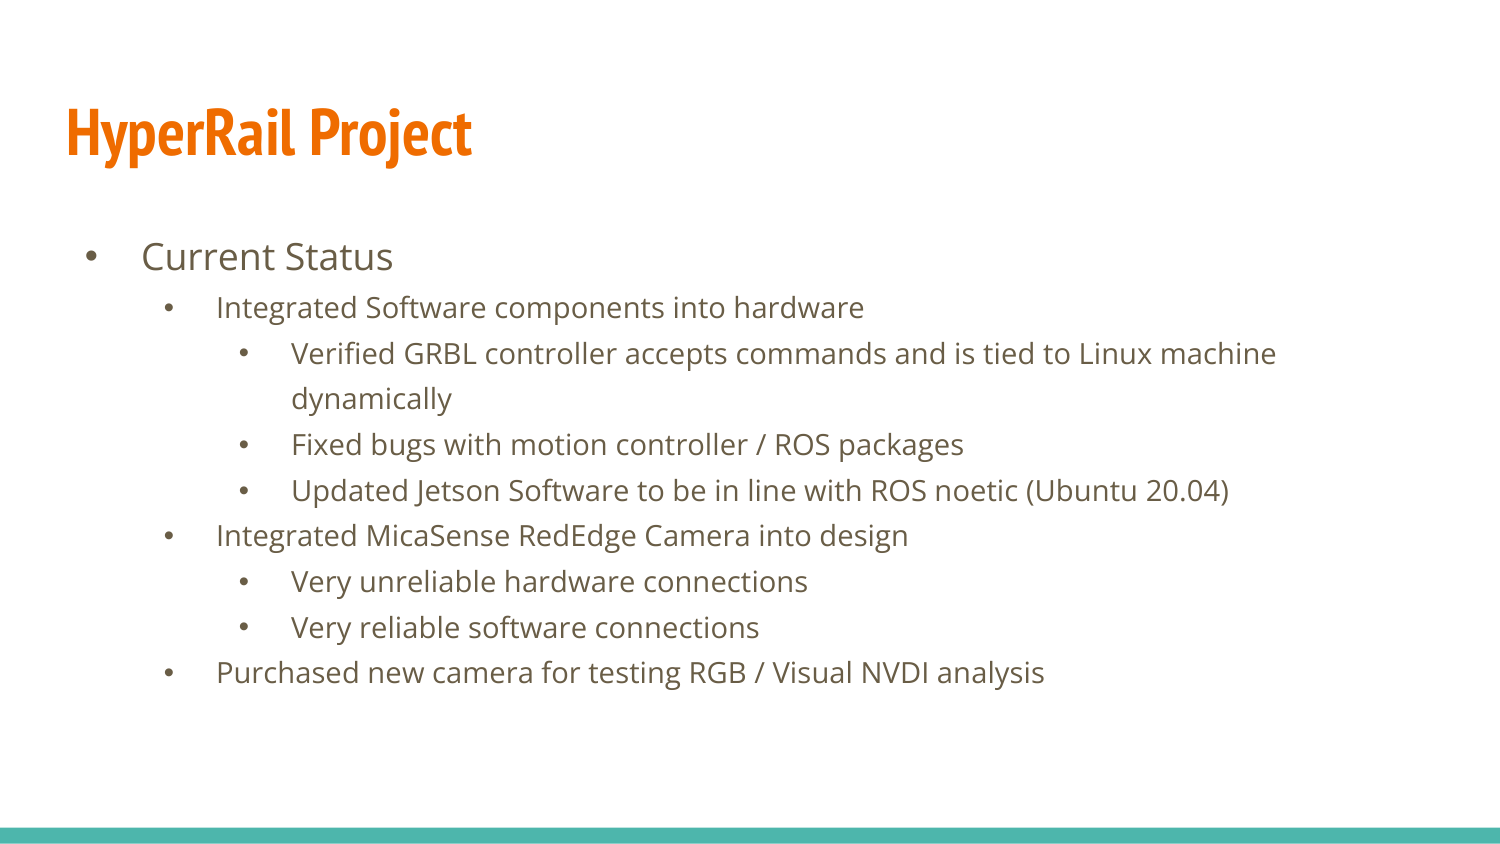

# HyperRail Project
Current Status
Integrated Software components into hardware
Verified GRBL controller accepts commands and is tied to Linux machine dynamically
Fixed bugs with motion controller / ROS packages
Updated Jetson Software to be in line with ROS noetic (Ubuntu 20.04)
Integrated MicaSense RedEdge Camera into design
Very unreliable hardware connections
Very reliable software connections
Purchased new camera for testing RGB / Visual NVDI analysis